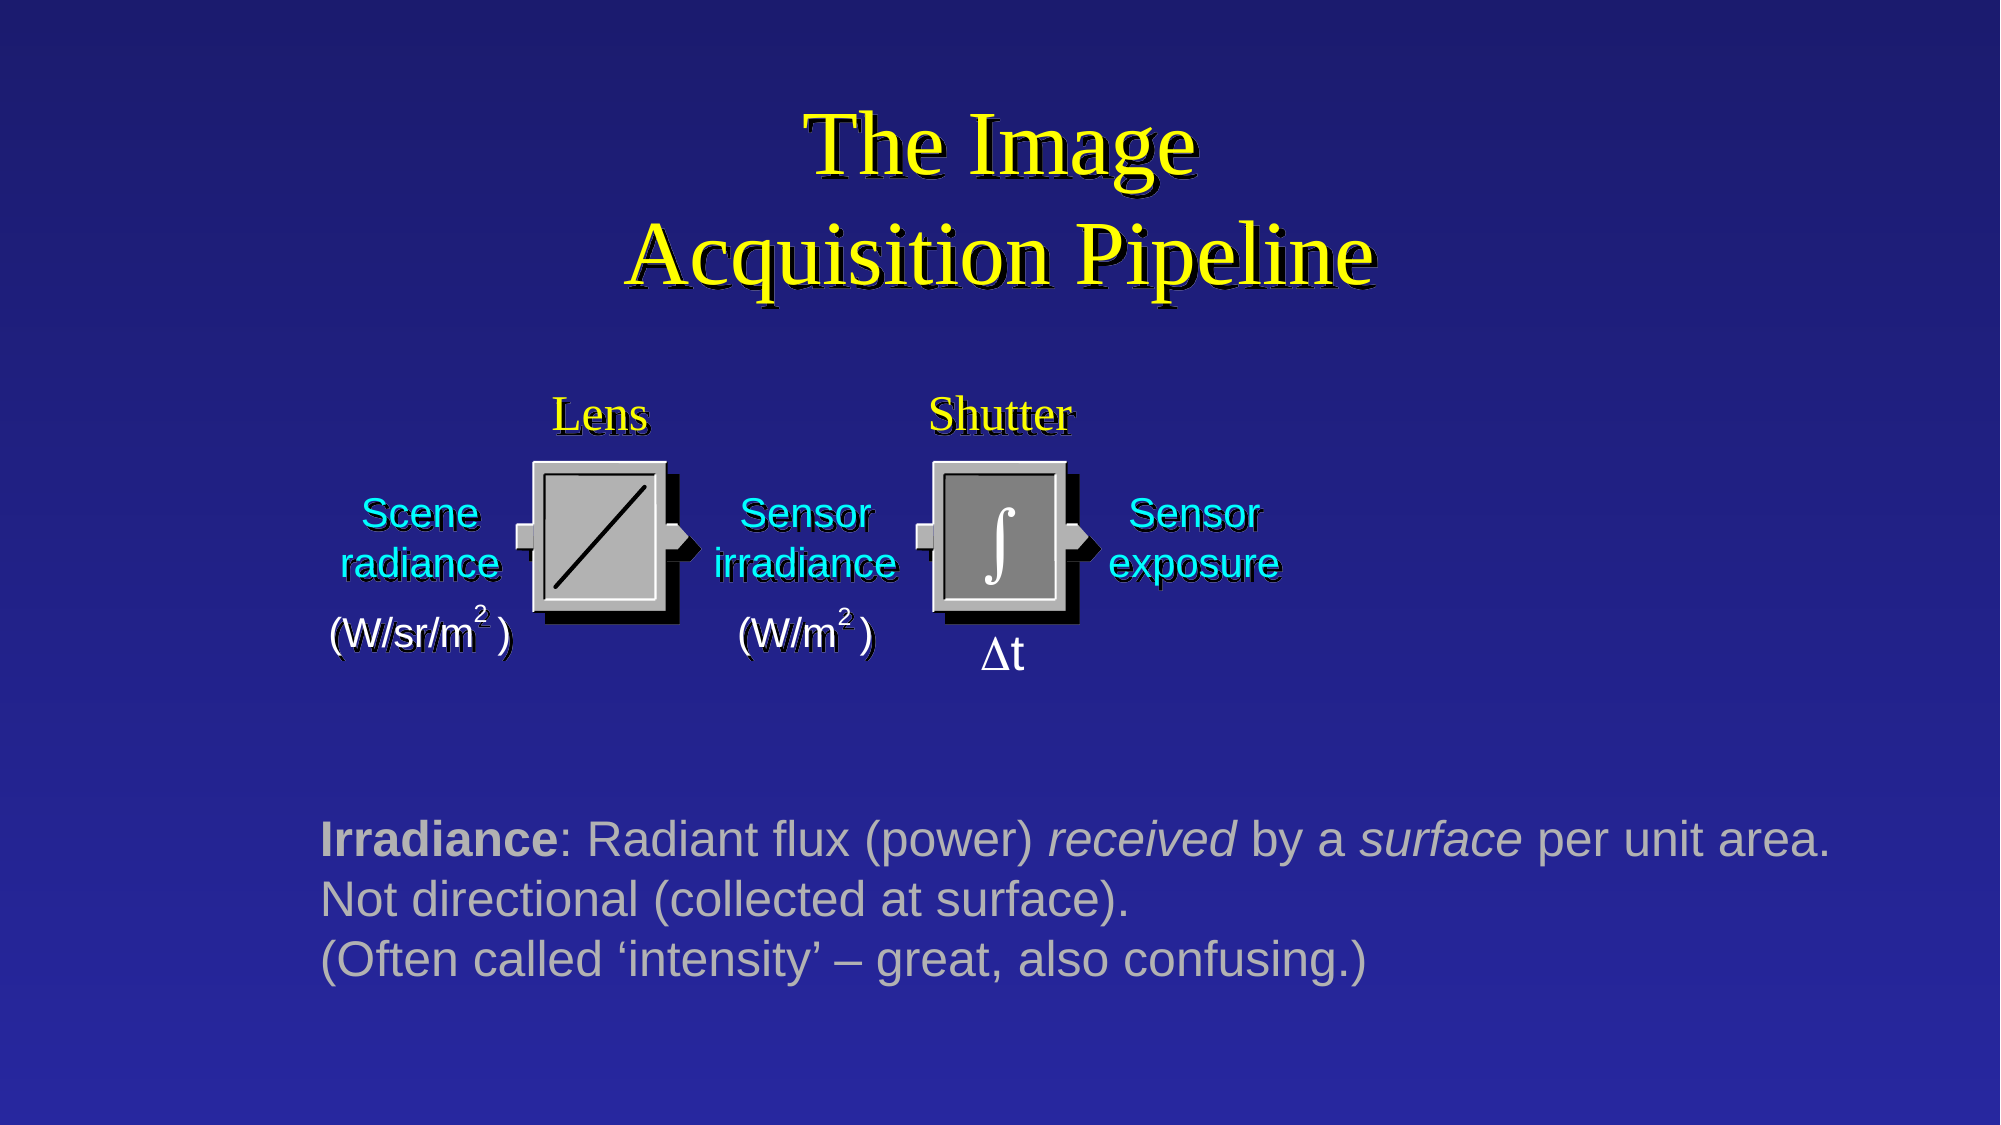

# The Image Acquisition Pipeline
Lens
Shutter

∫

Scene
radiance

(W/sr/m  )
Sensor
exposure
Sensor
irradiance

(W/m  )

2
2
Δt
Irradiance: Radiant flux (power) received by a surface per unit area.
Not directional (collected at surface).
(Often called ‘intensity’ – great, also confusing.)